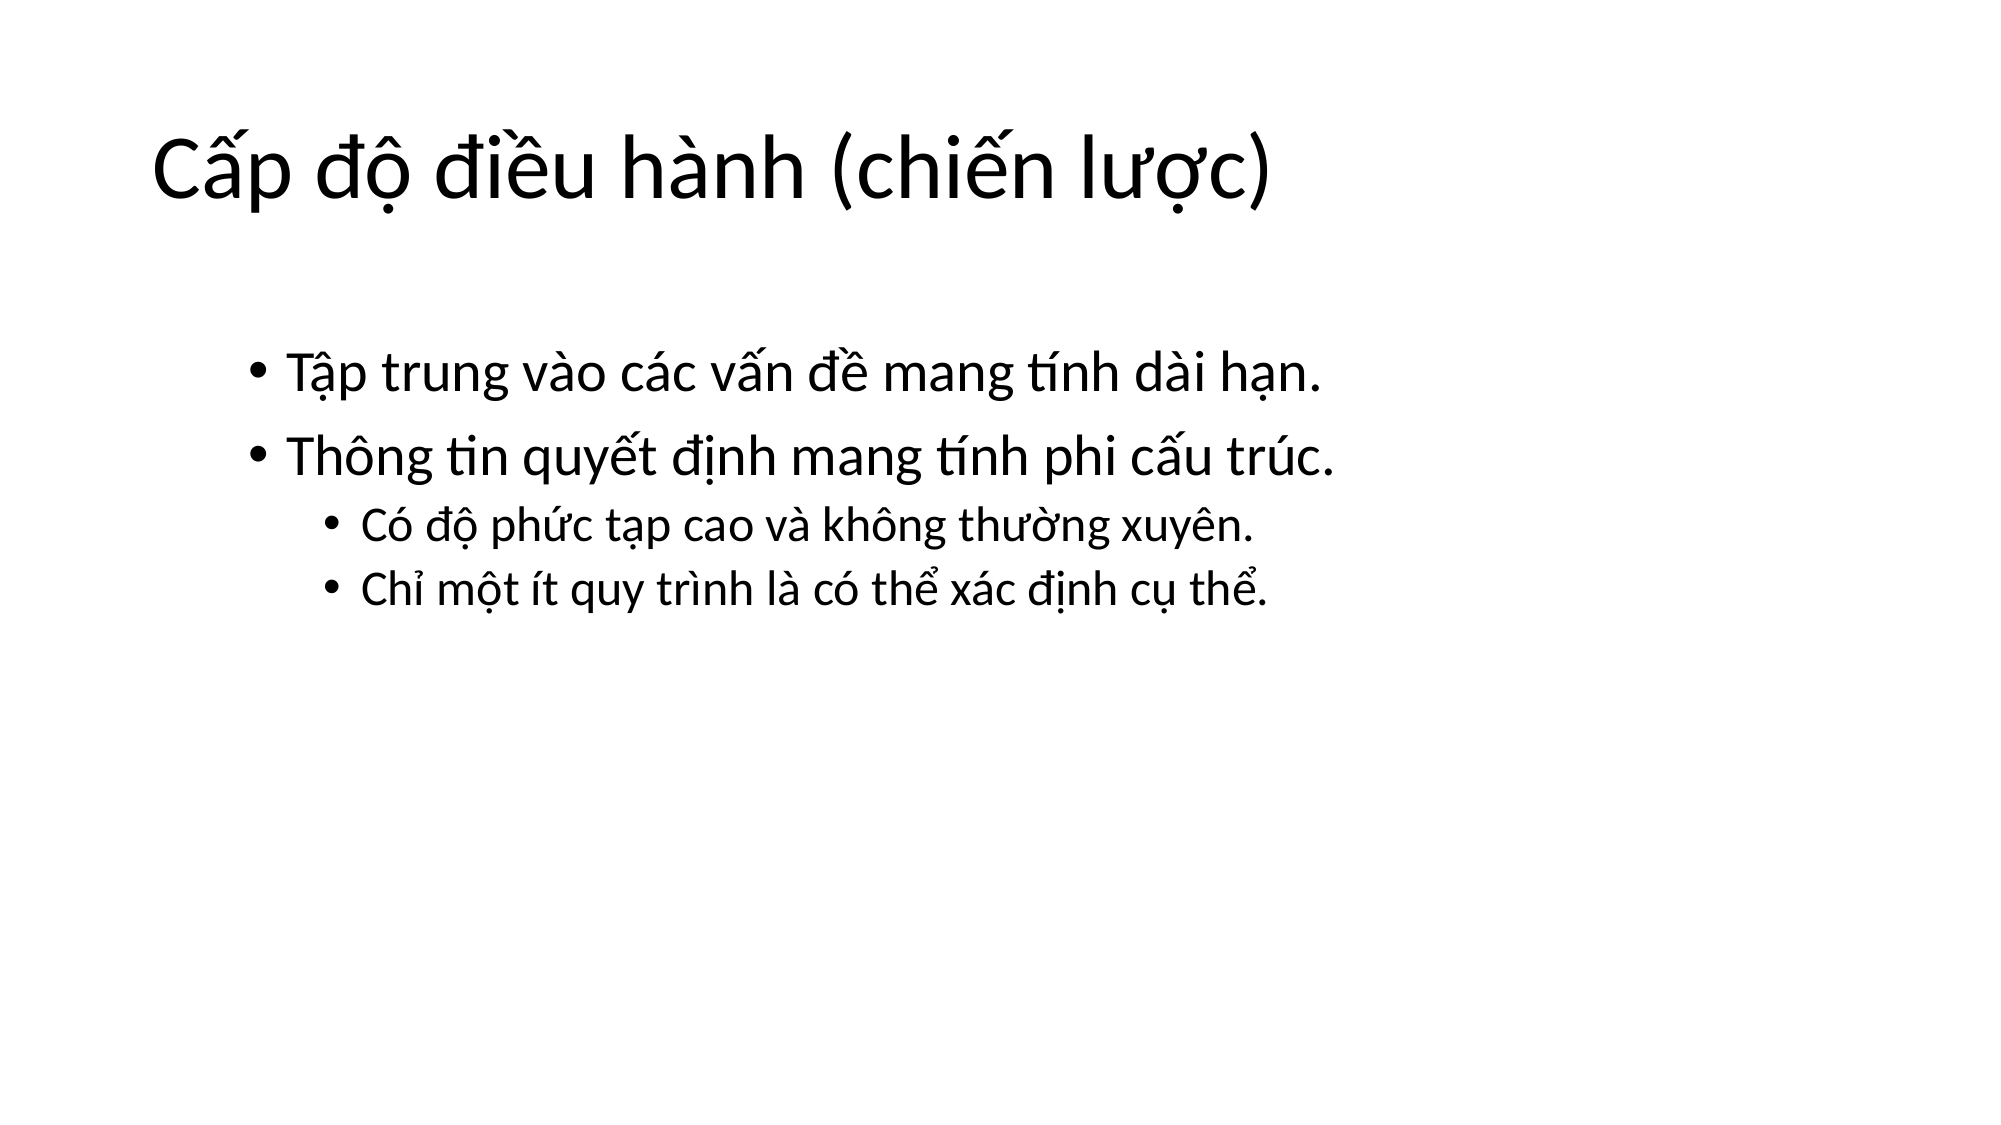

# Cấp độ điều hành (chiến lược)
Tập trung vào các vấn đề mang tính dài hạn.
Thông tin quyết định mang tính phi cấu trúc.
Có độ phức tạp cao và không thường xuyên.
Chỉ một ít quy trình là có thể xác định cụ thể.